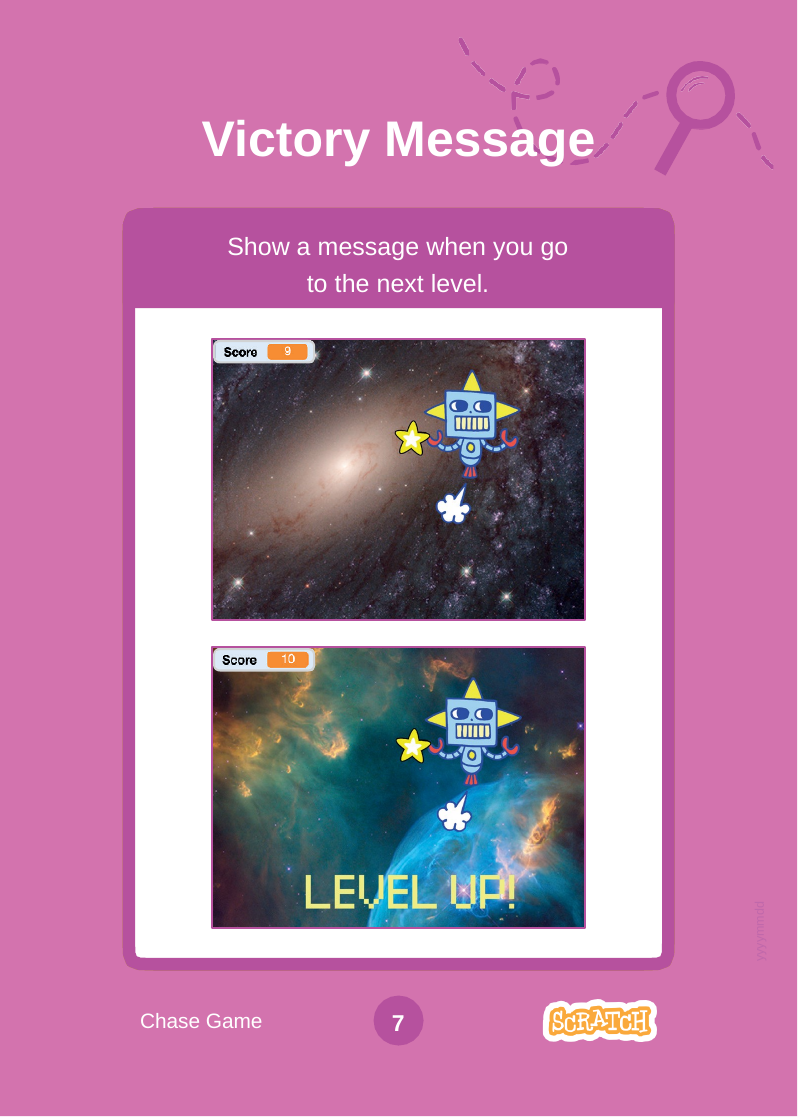

# Victory Message

Show a message when you go to the next level.

yyyymmdd

Chase Game
7